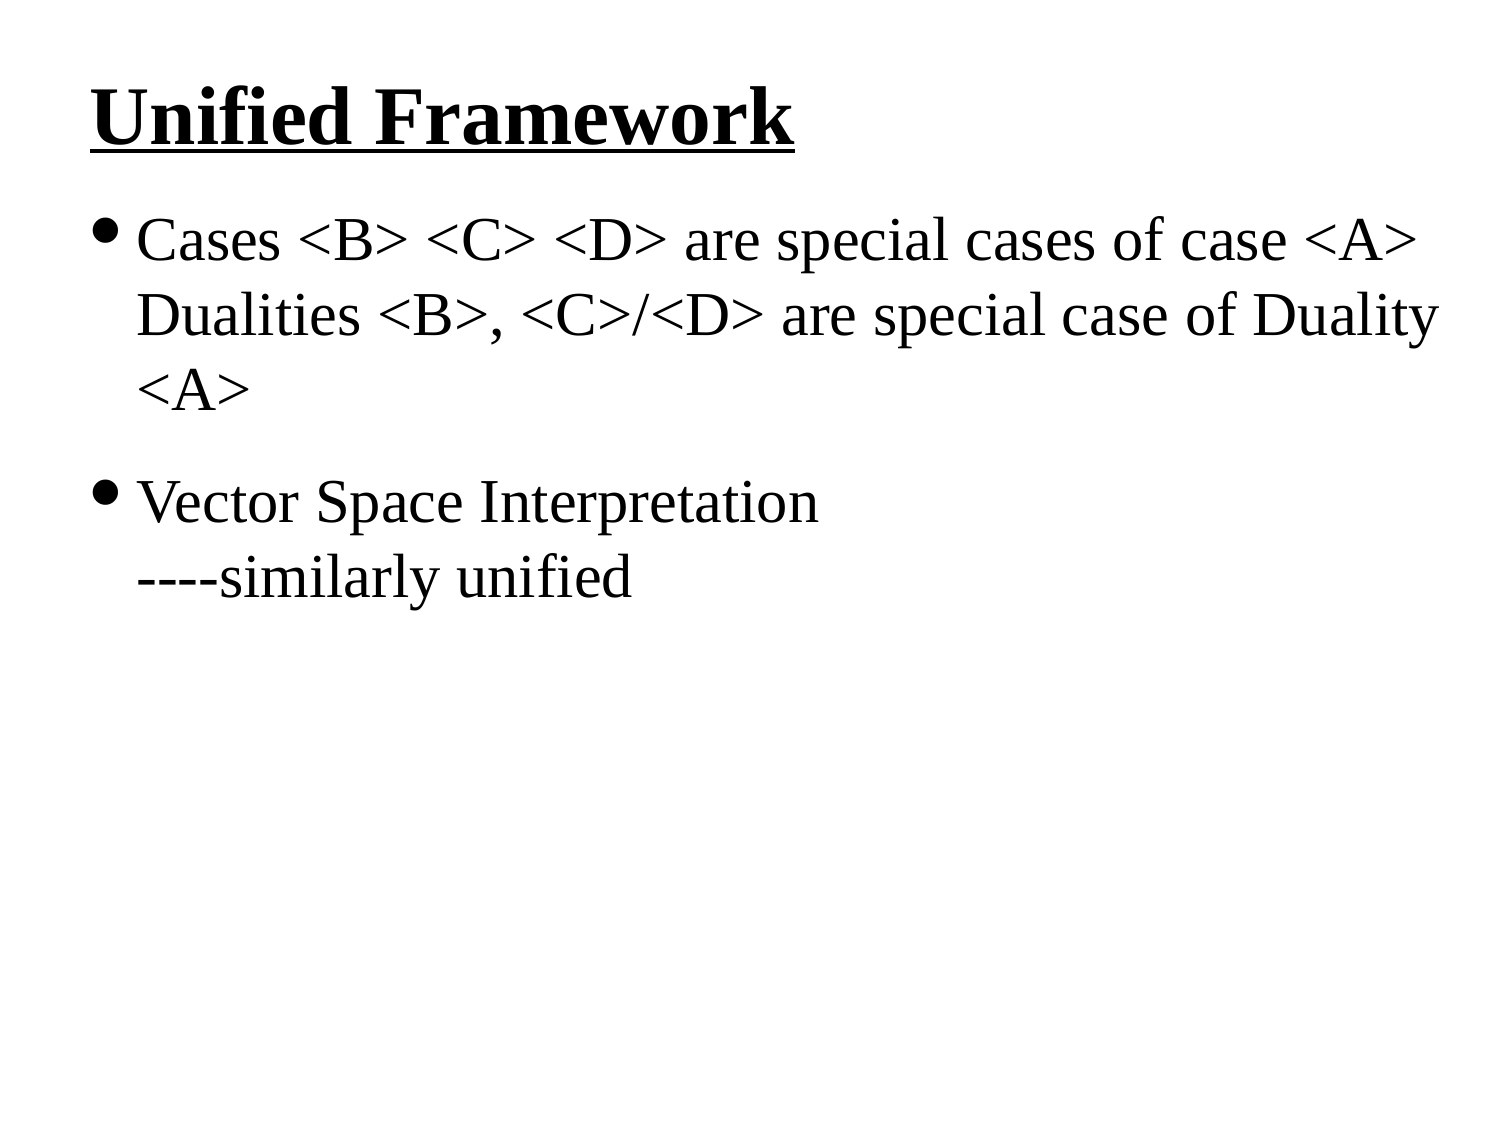

Unified Framework
Cases <B> <C> <D> are special cases of case <A>
Dualities <B>, <C>/<D> are special case of Duality <A>
Vector Space Interpretation
----similarly unified